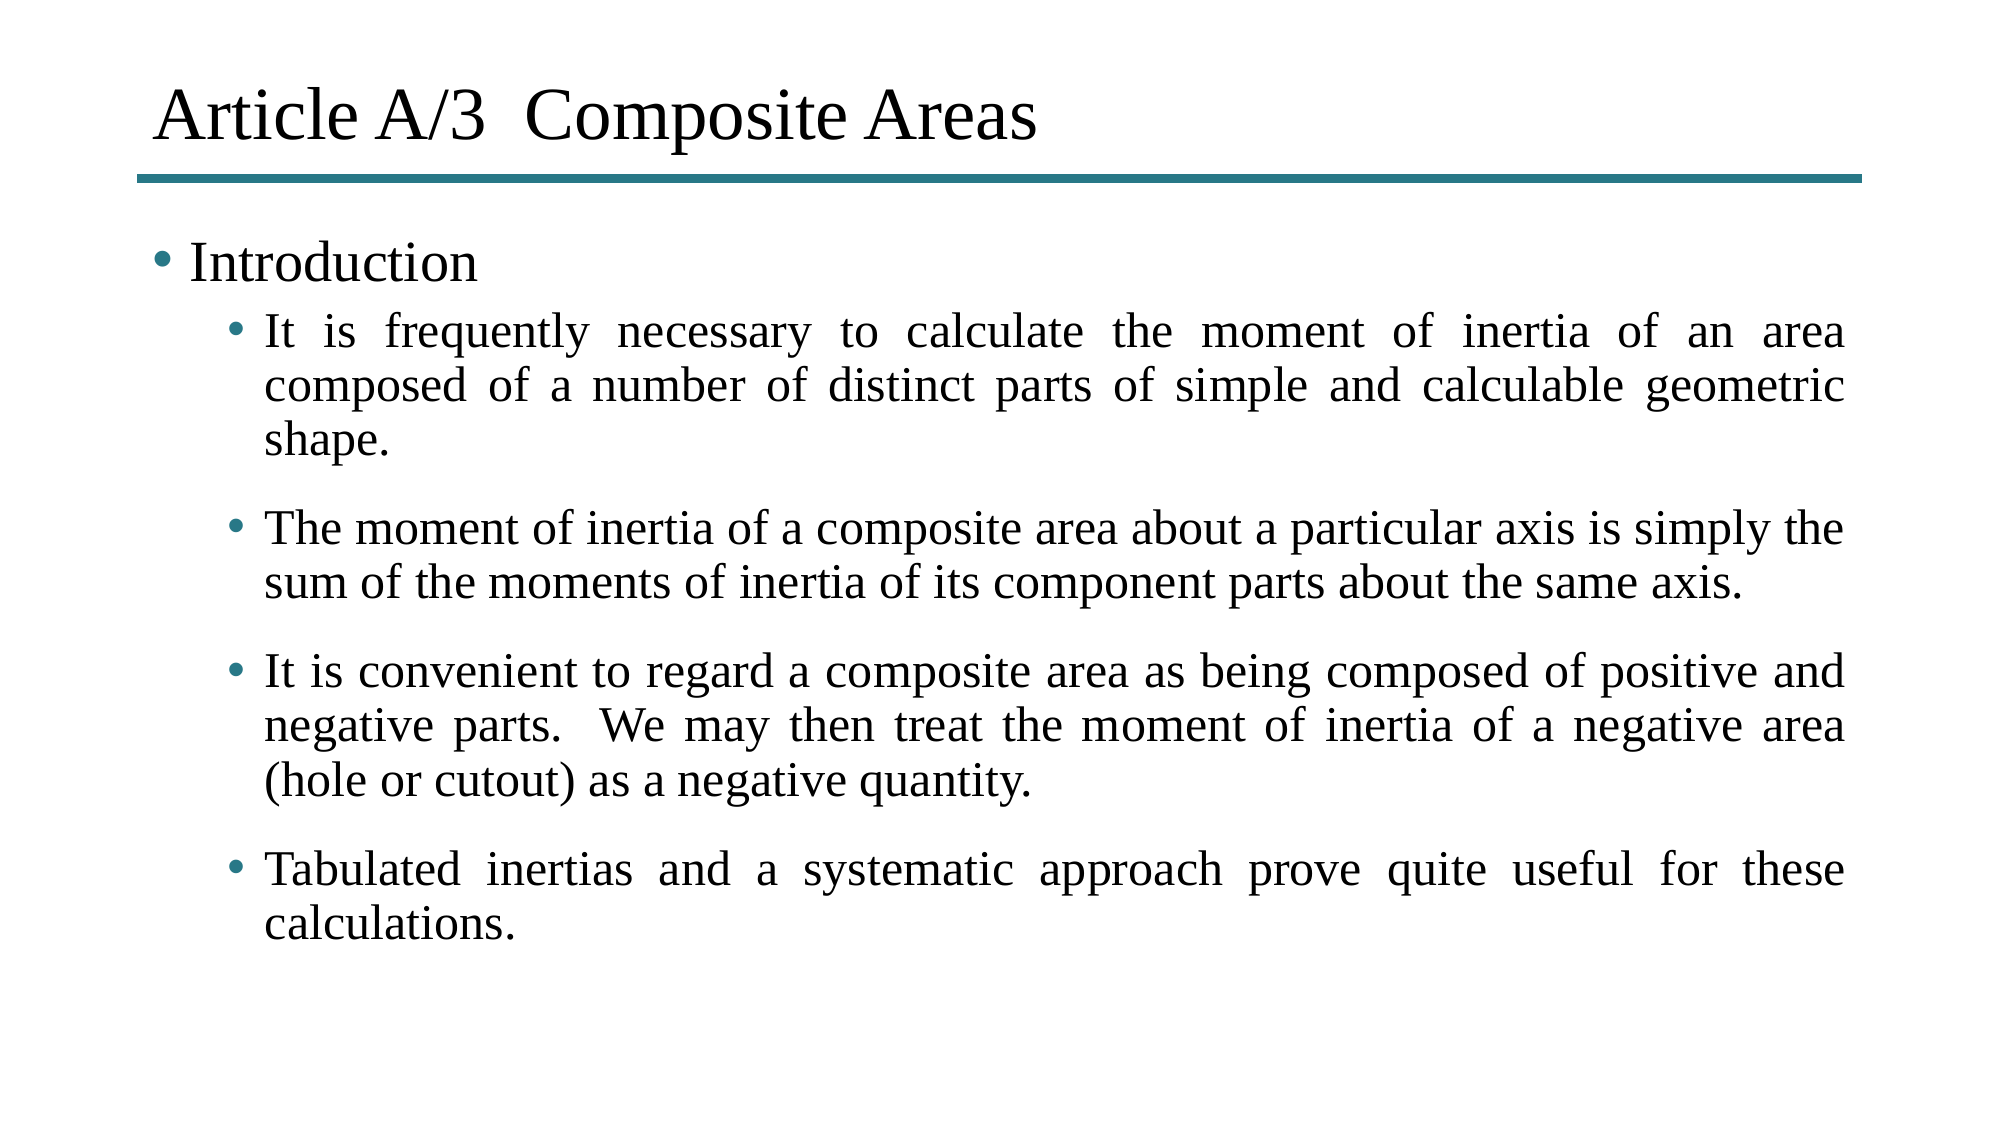

# Article A/3  Composite Areas
Introduction
It is frequently necessary to calculate the moment of inertia of an area composed of a number of distinct parts of simple and calculable geometric shape.
The moment of inertia of a composite area about a particular axis is simply the sum of the moments of inertia of its component parts about the same axis.
It is convenient to regard a composite area as being composed of positive and negative parts.  We may then treat the moment of inertia of a negative area (hole or cutout) as a negative quantity.
Tabulated inertias and a systematic approach prove quite useful for these calculations.